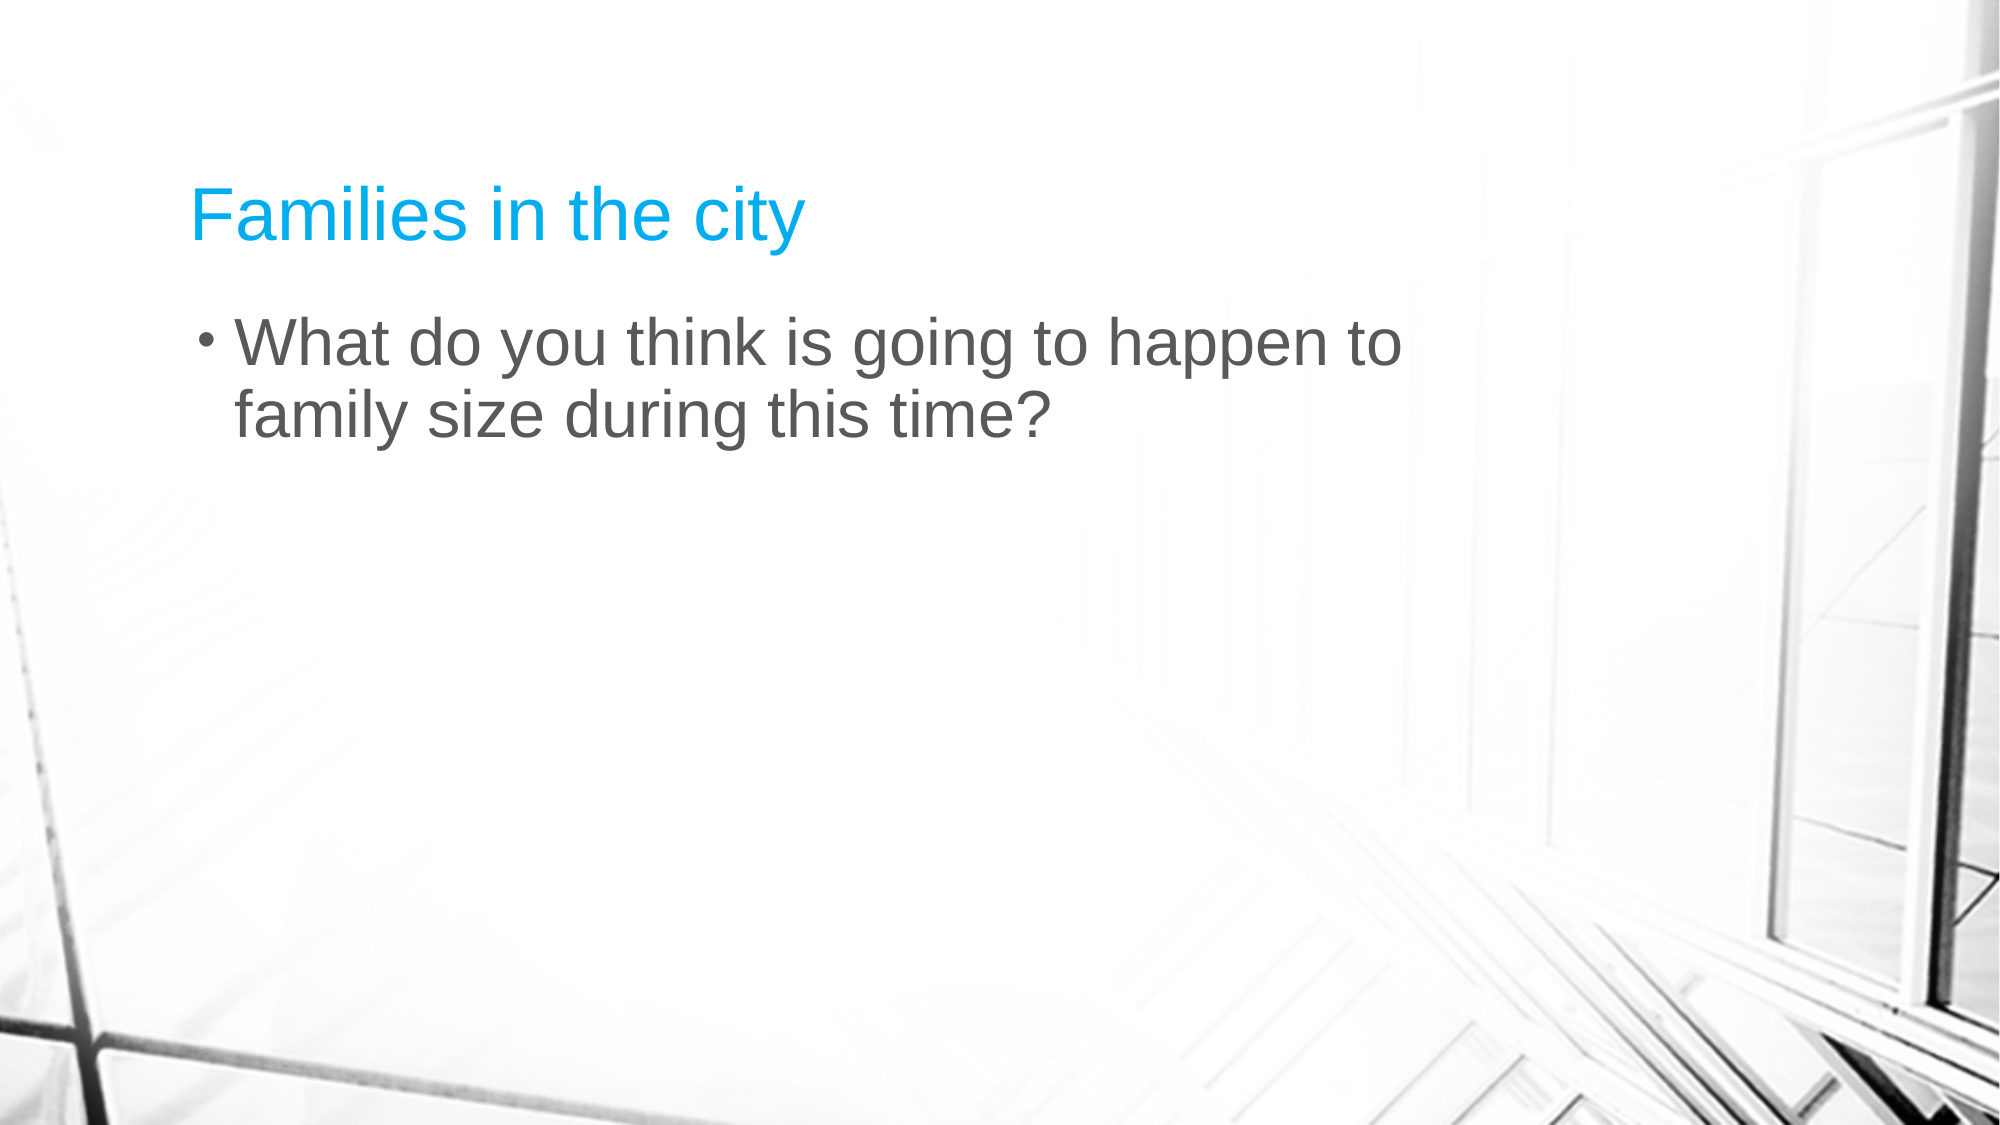

# Families in the city
What do you think is going to happen to family size during this time?